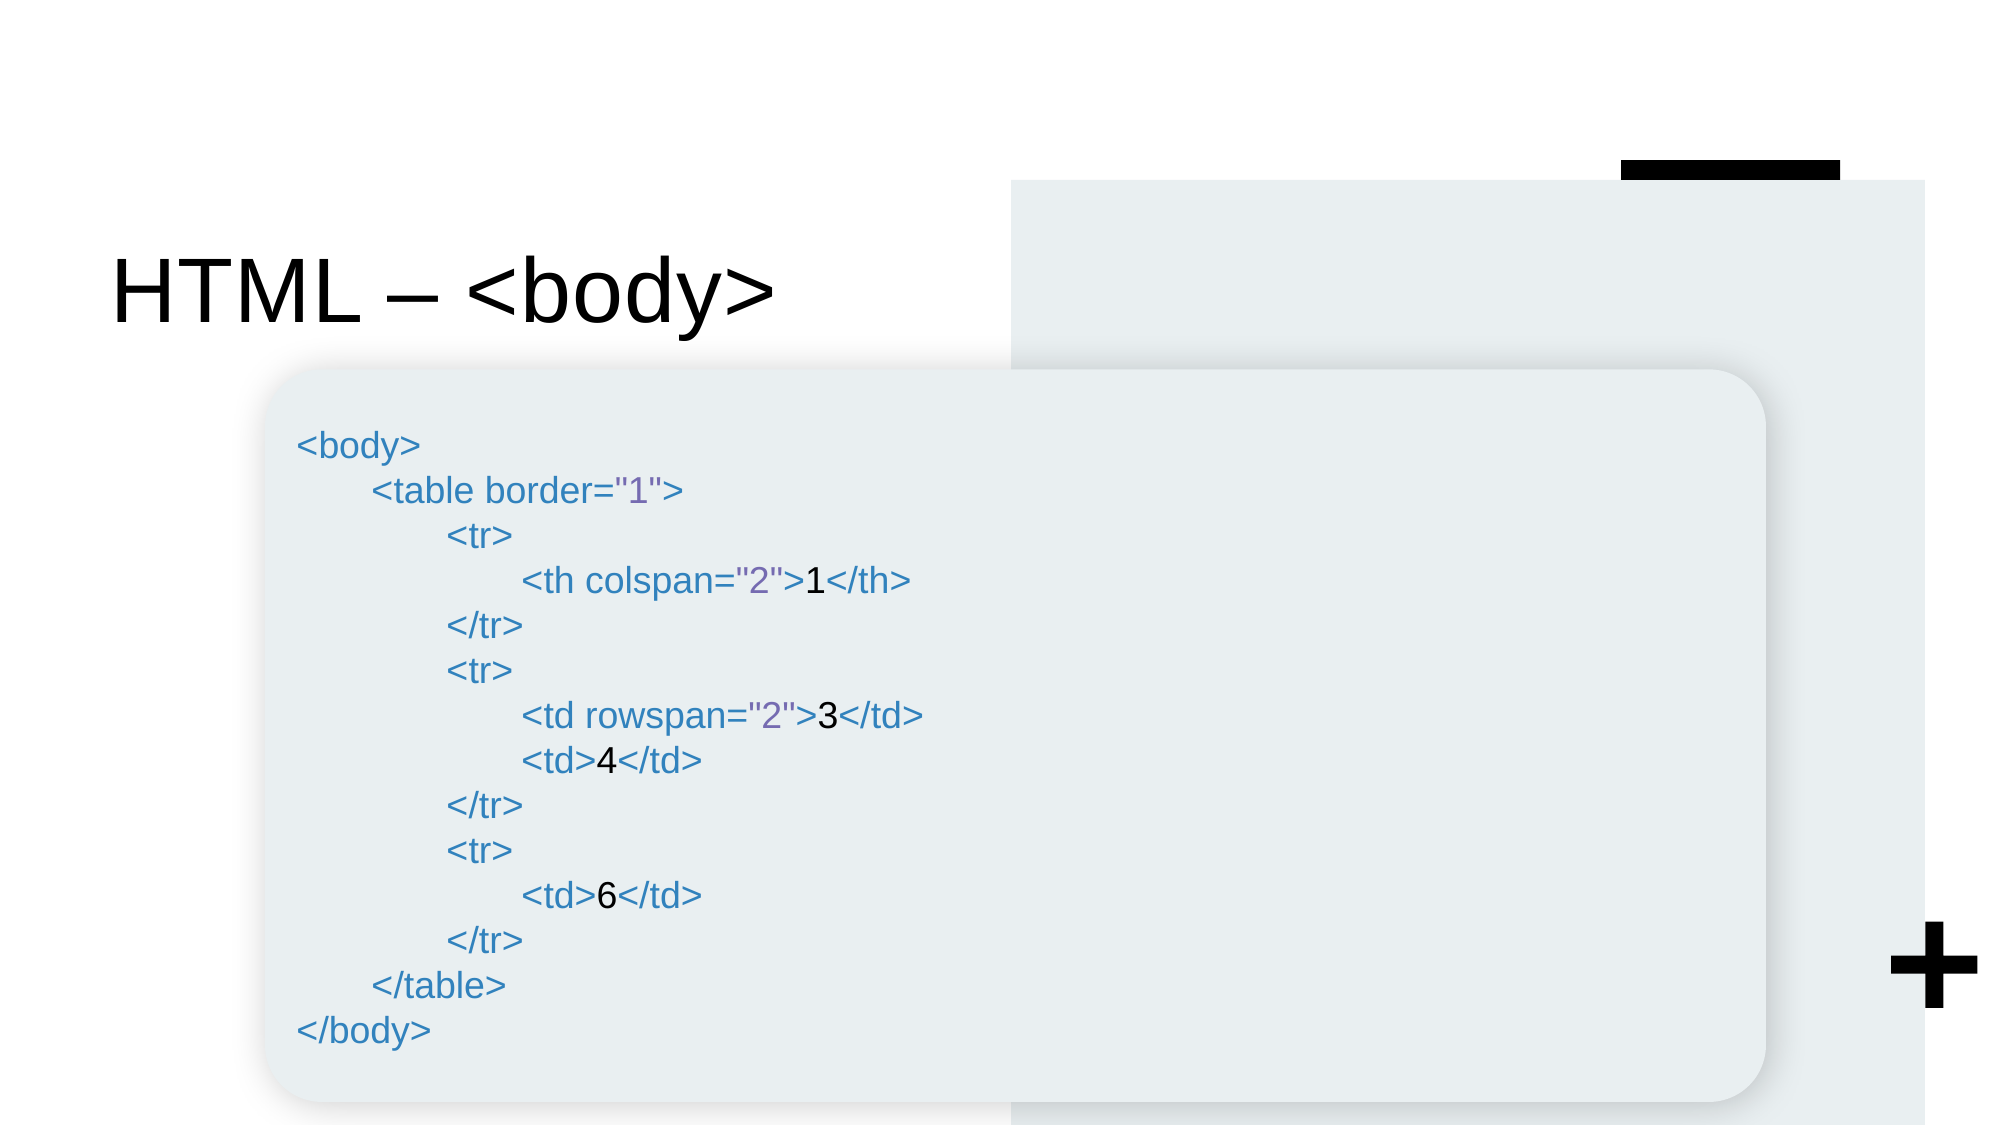

# HTML – <body>
<body>
<table border="1">
<tr>
<th colspan="2">1</th>
</tr>
<tr>
<td rowspan="2">3</td>
<td>4</td>
</tr>
<tr>
<td>6</td>
</tr>
</table>
</body>